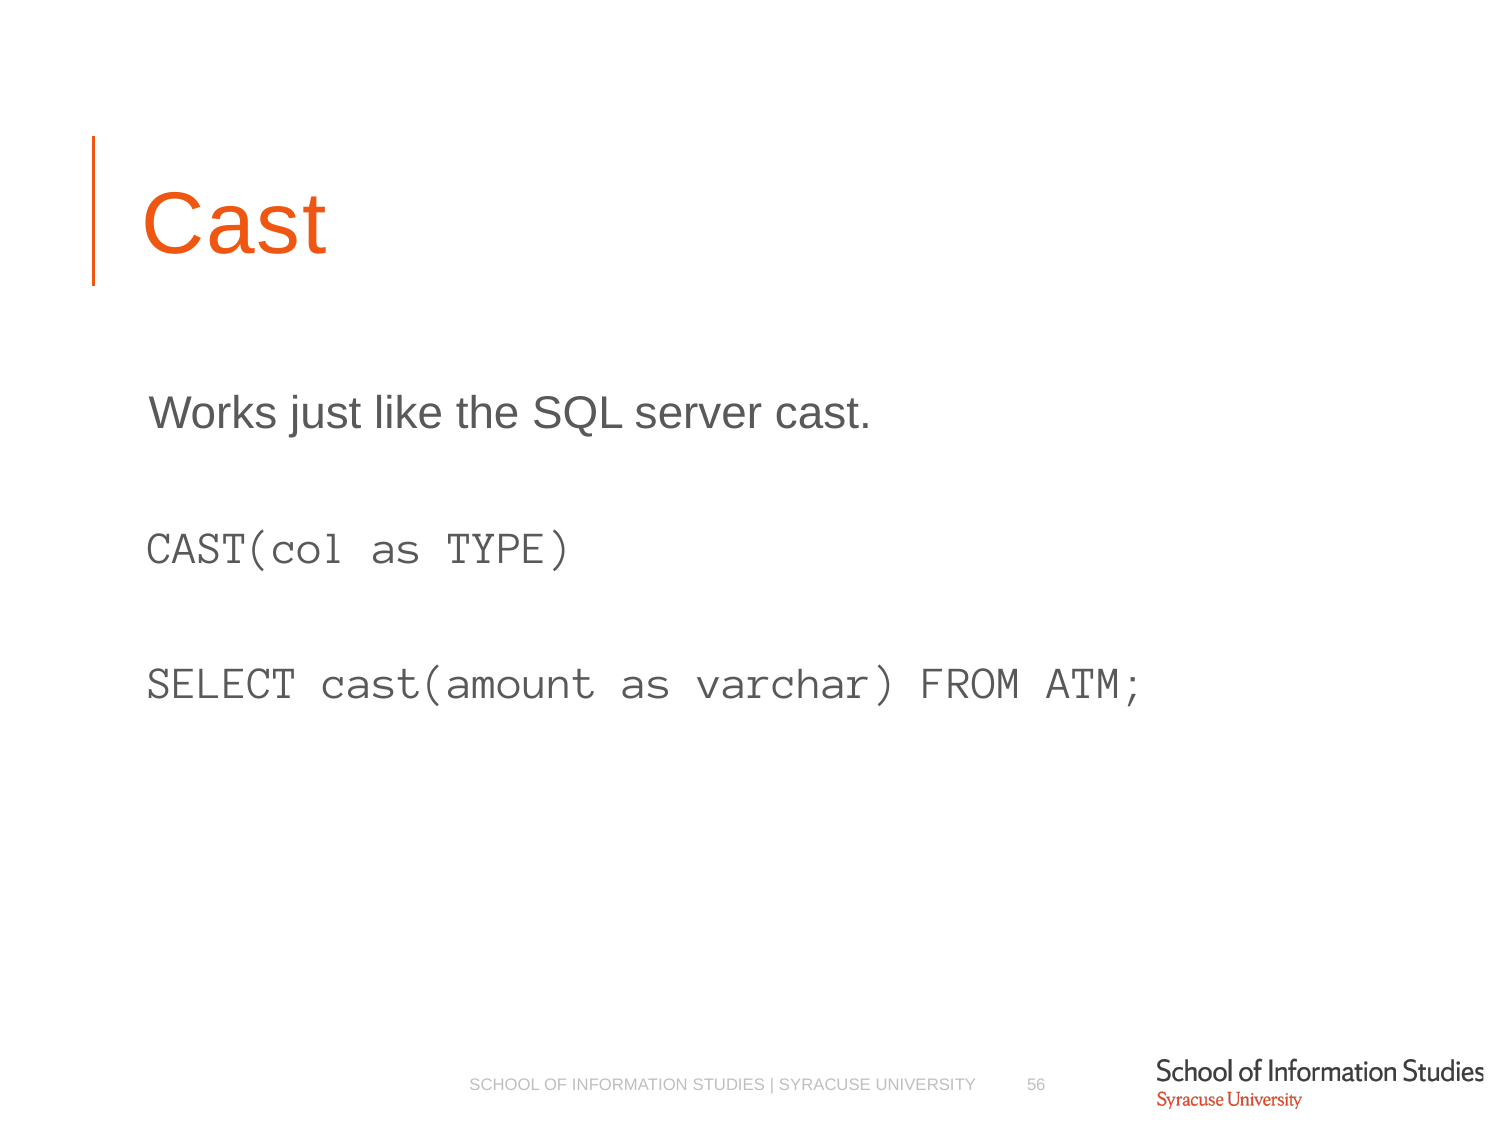

# Cast
Works just like the SQL server cast.

CAST(col as TYPE)

SELECT cast(amount as varchar) FROM ATM;
School of Information Studies | Syracuse University
56